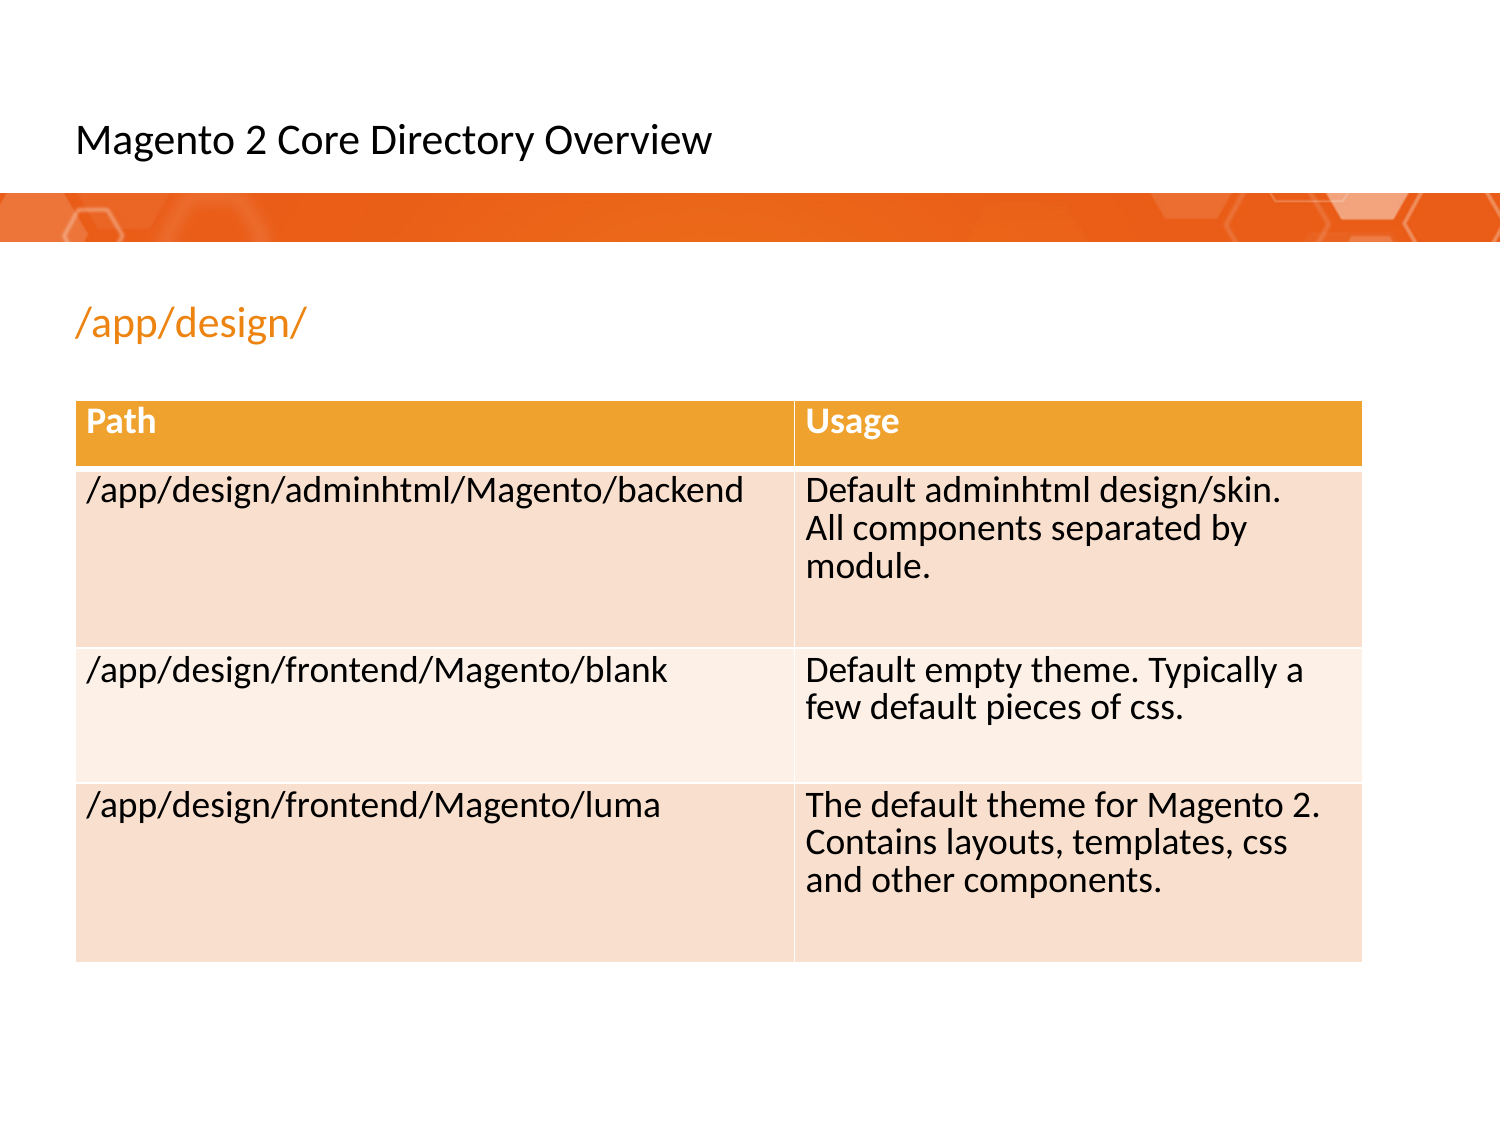

# Magento 2 Core Directory Overview
/app/design/
| Path | Usage |
| --- | --- |
| /app/design/adminhtml/Magento/backend | Default adminhtml design/skin. All components separated by module. |
| /app/design/frontend/Magento/blank | Default empty theme. Typically a few default pieces of css. |
| /app/design/frontend/Magento/luma | The default theme for Magento 2. Contains layouts, templates, css and other components. |